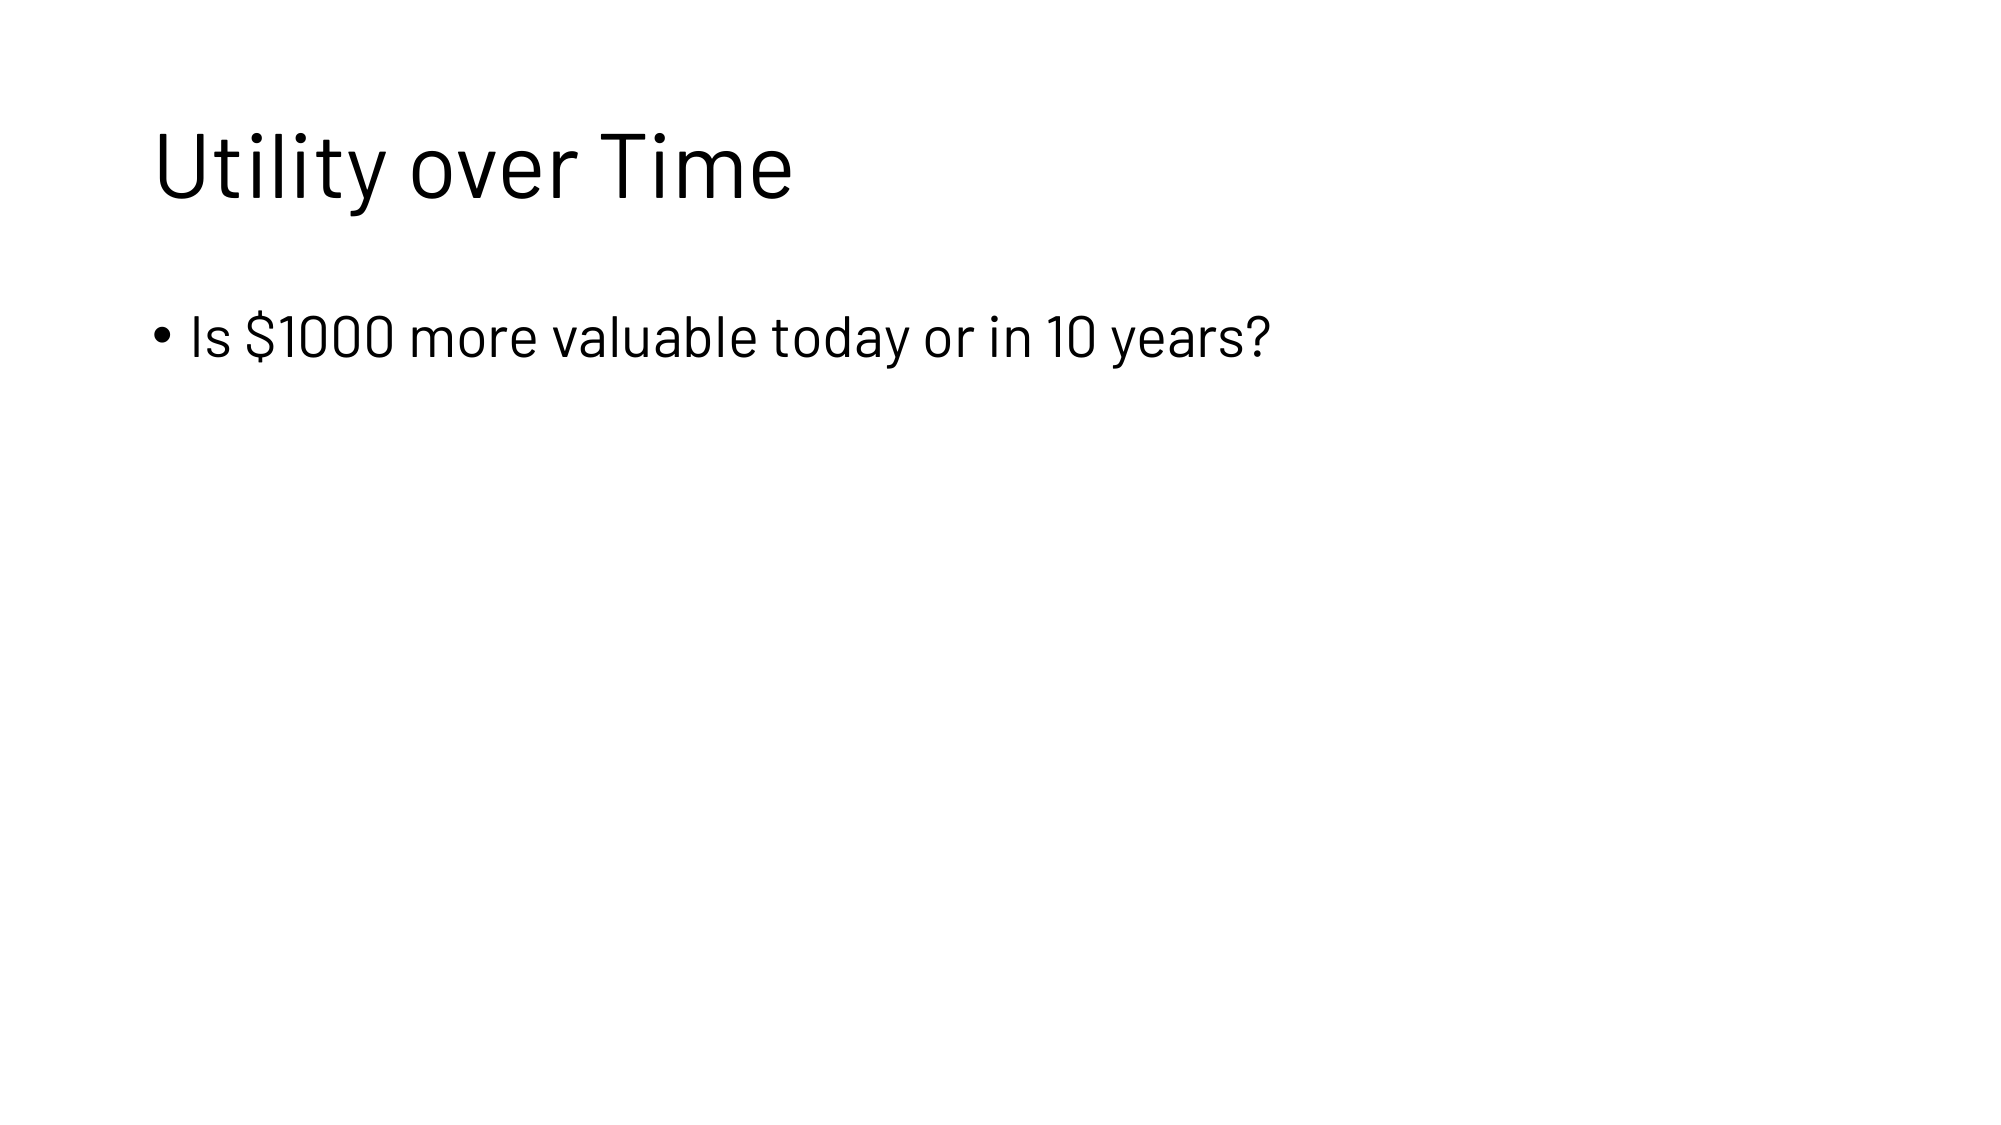

# Utility over Time
Is $1000 more valuable today or in 10 years?